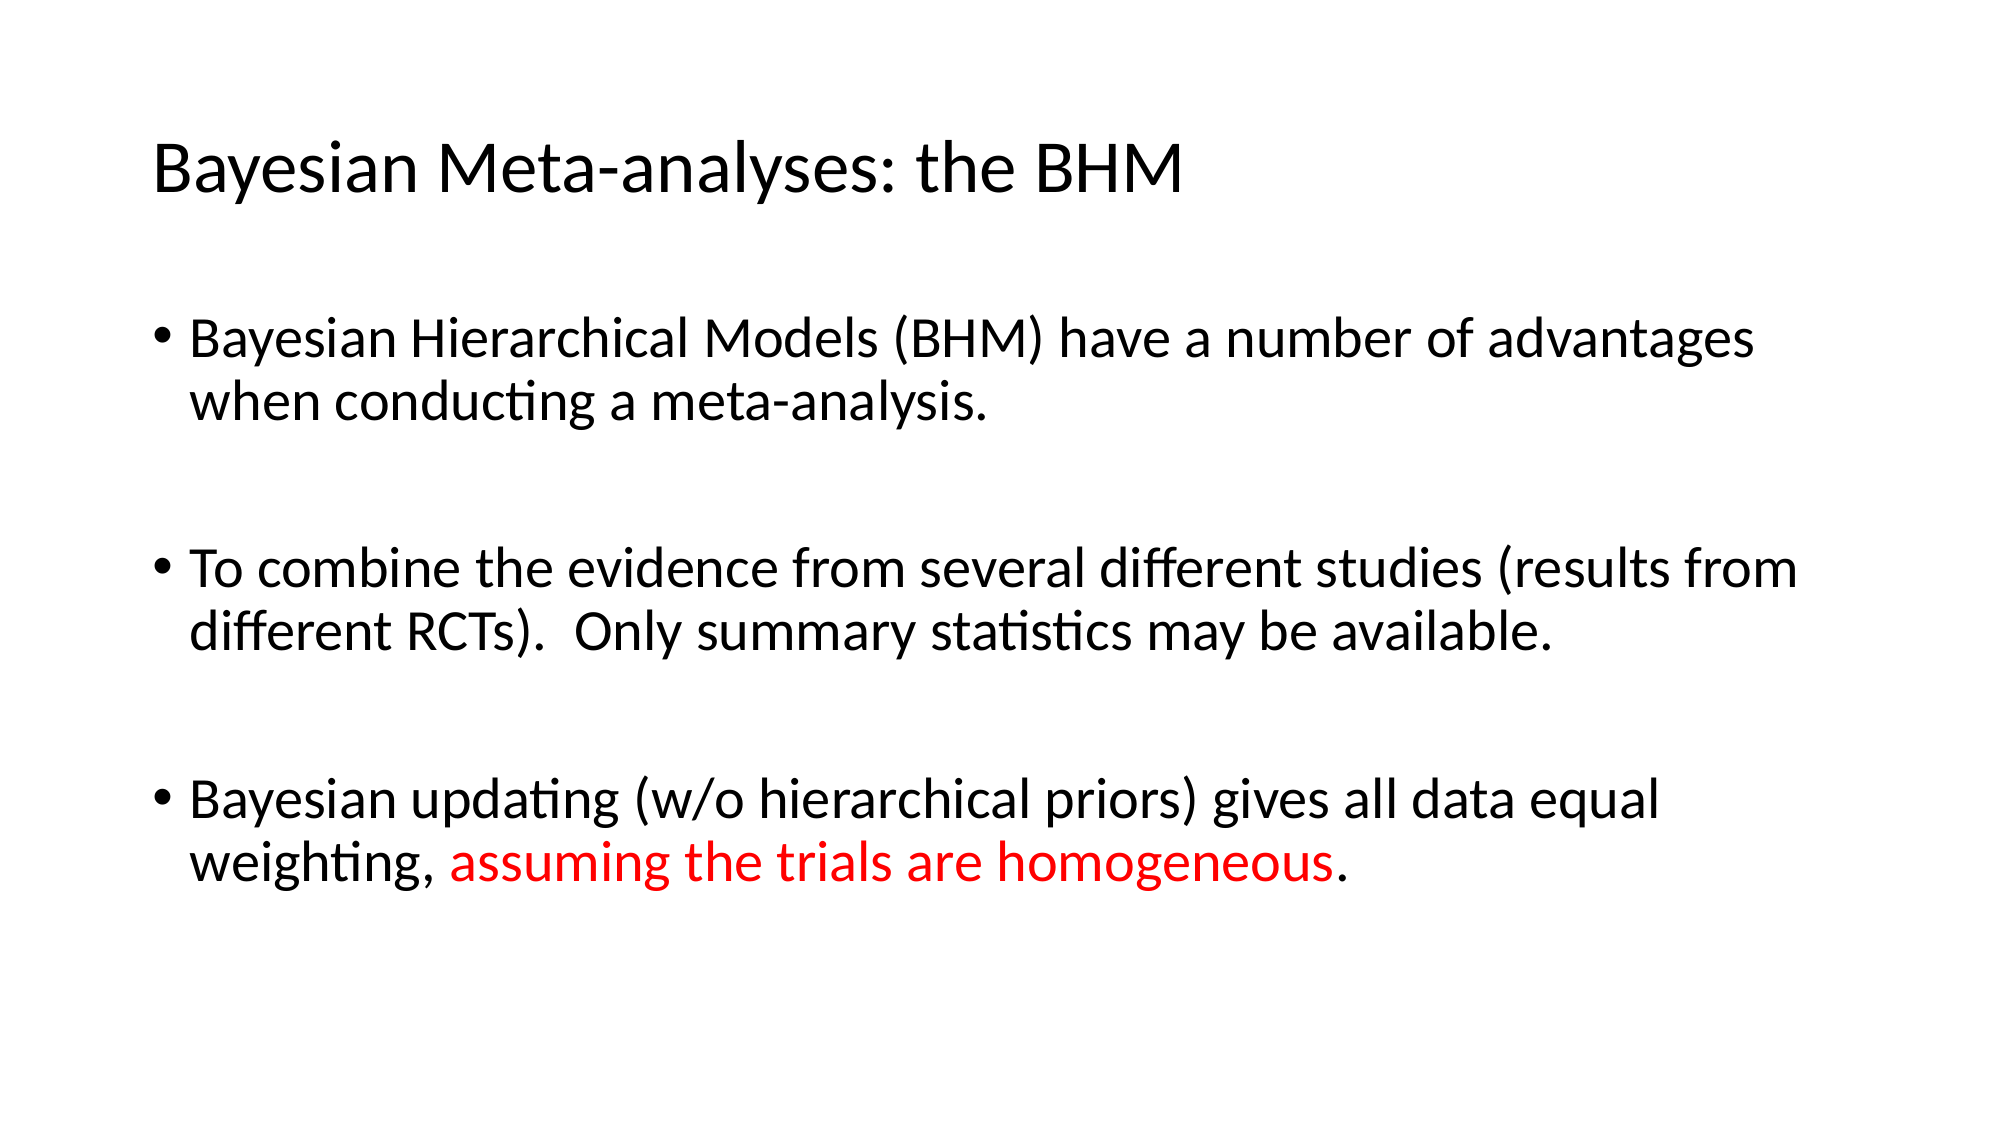

# Bayesian Meta-analyses: the BHM
Bayesian Hierarchical Models (BHM) have a number of advantages when conducting a meta-analysis.

To combine the evidence from several different studies (results from different RCTs).  Only summary statistics may be available.

Bayesian updating (w/o hierarchical priors) gives all data equal weighting, assuming the trials are homogeneous.